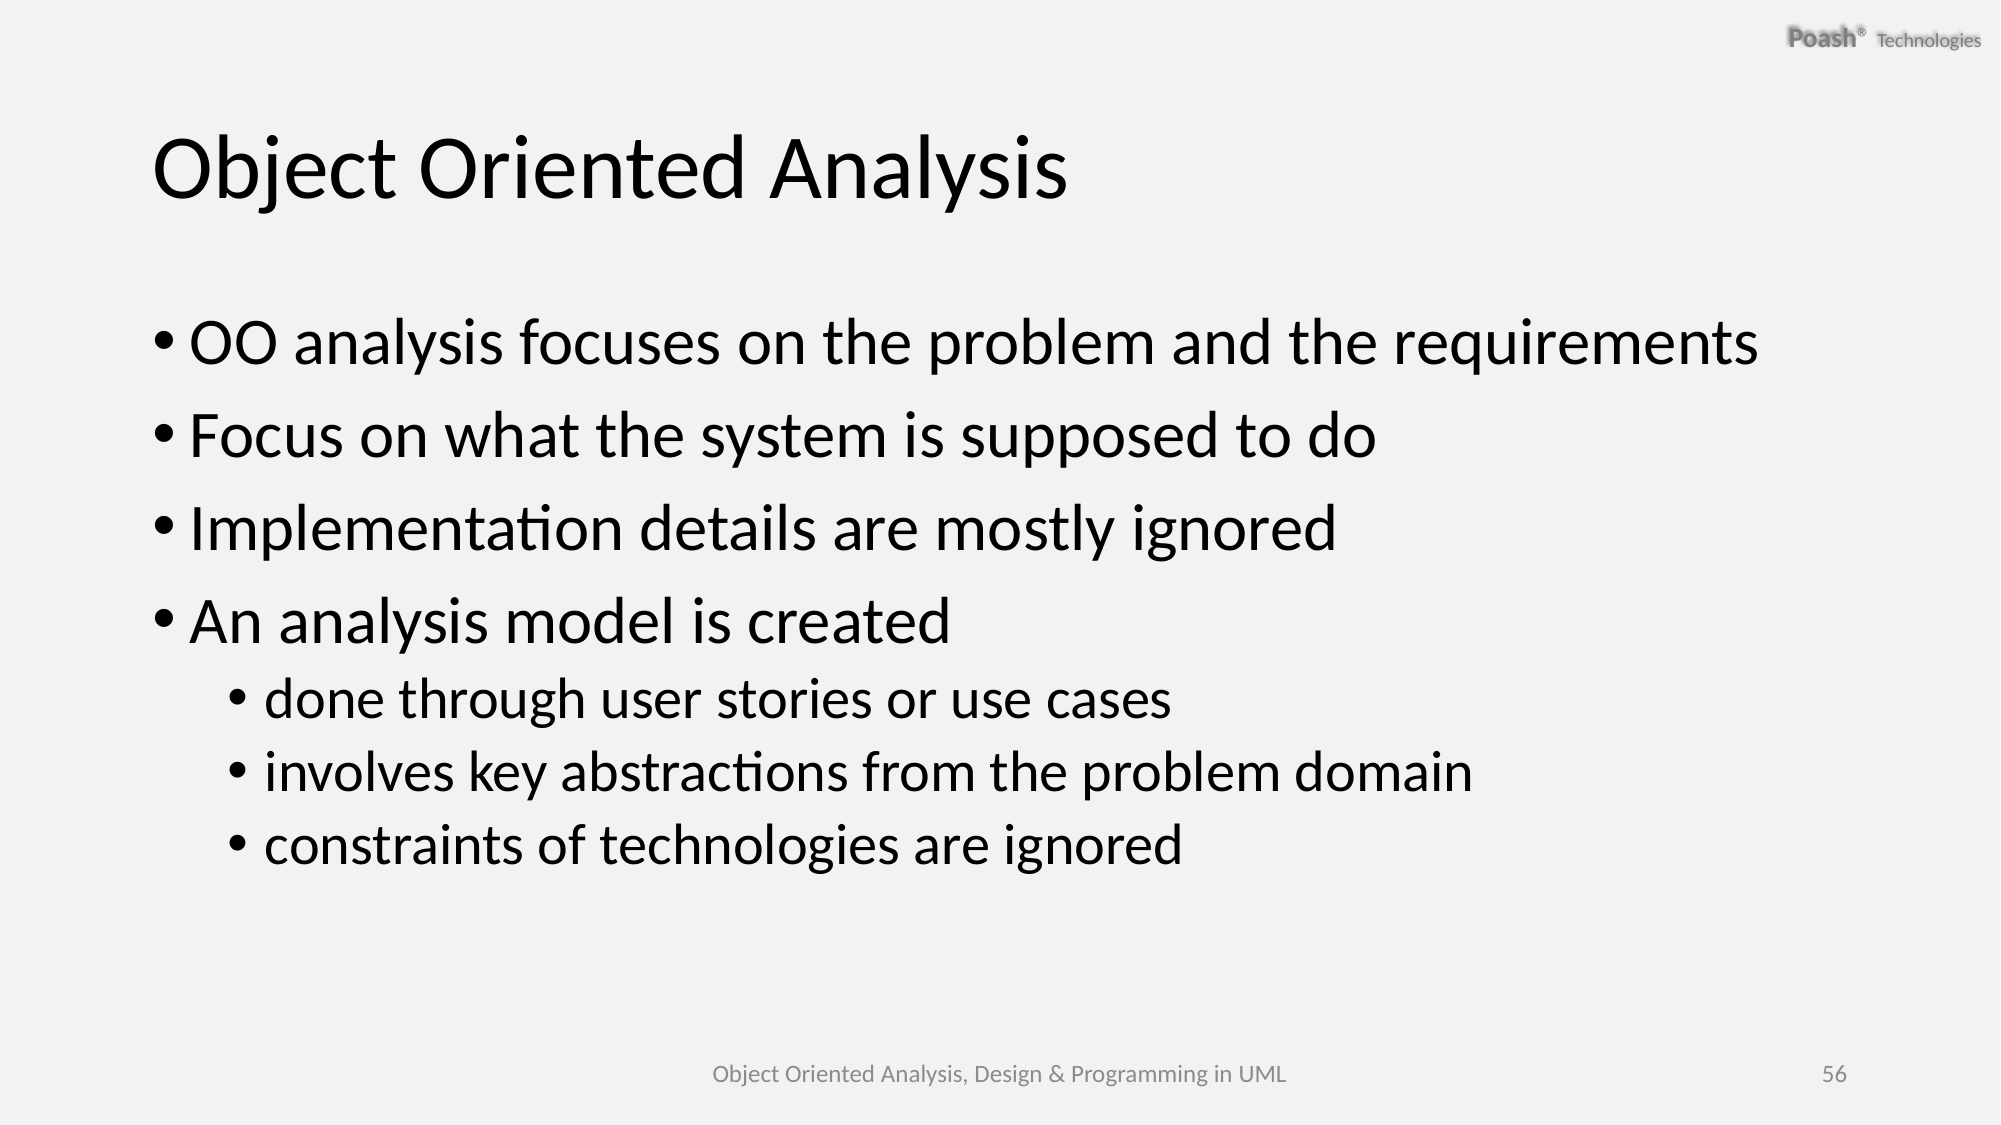

# Object Oriented Analysis
OO analysis focuses on the problem and the requirements
Focus on what the system is supposed to do
Implementation details are mostly ignored
An analysis model is created
done through user stories or use cases
involves key abstractions from the problem domain
constraints of technologies are ignored
Object Oriented Analysis, Design & Programming in UML
56